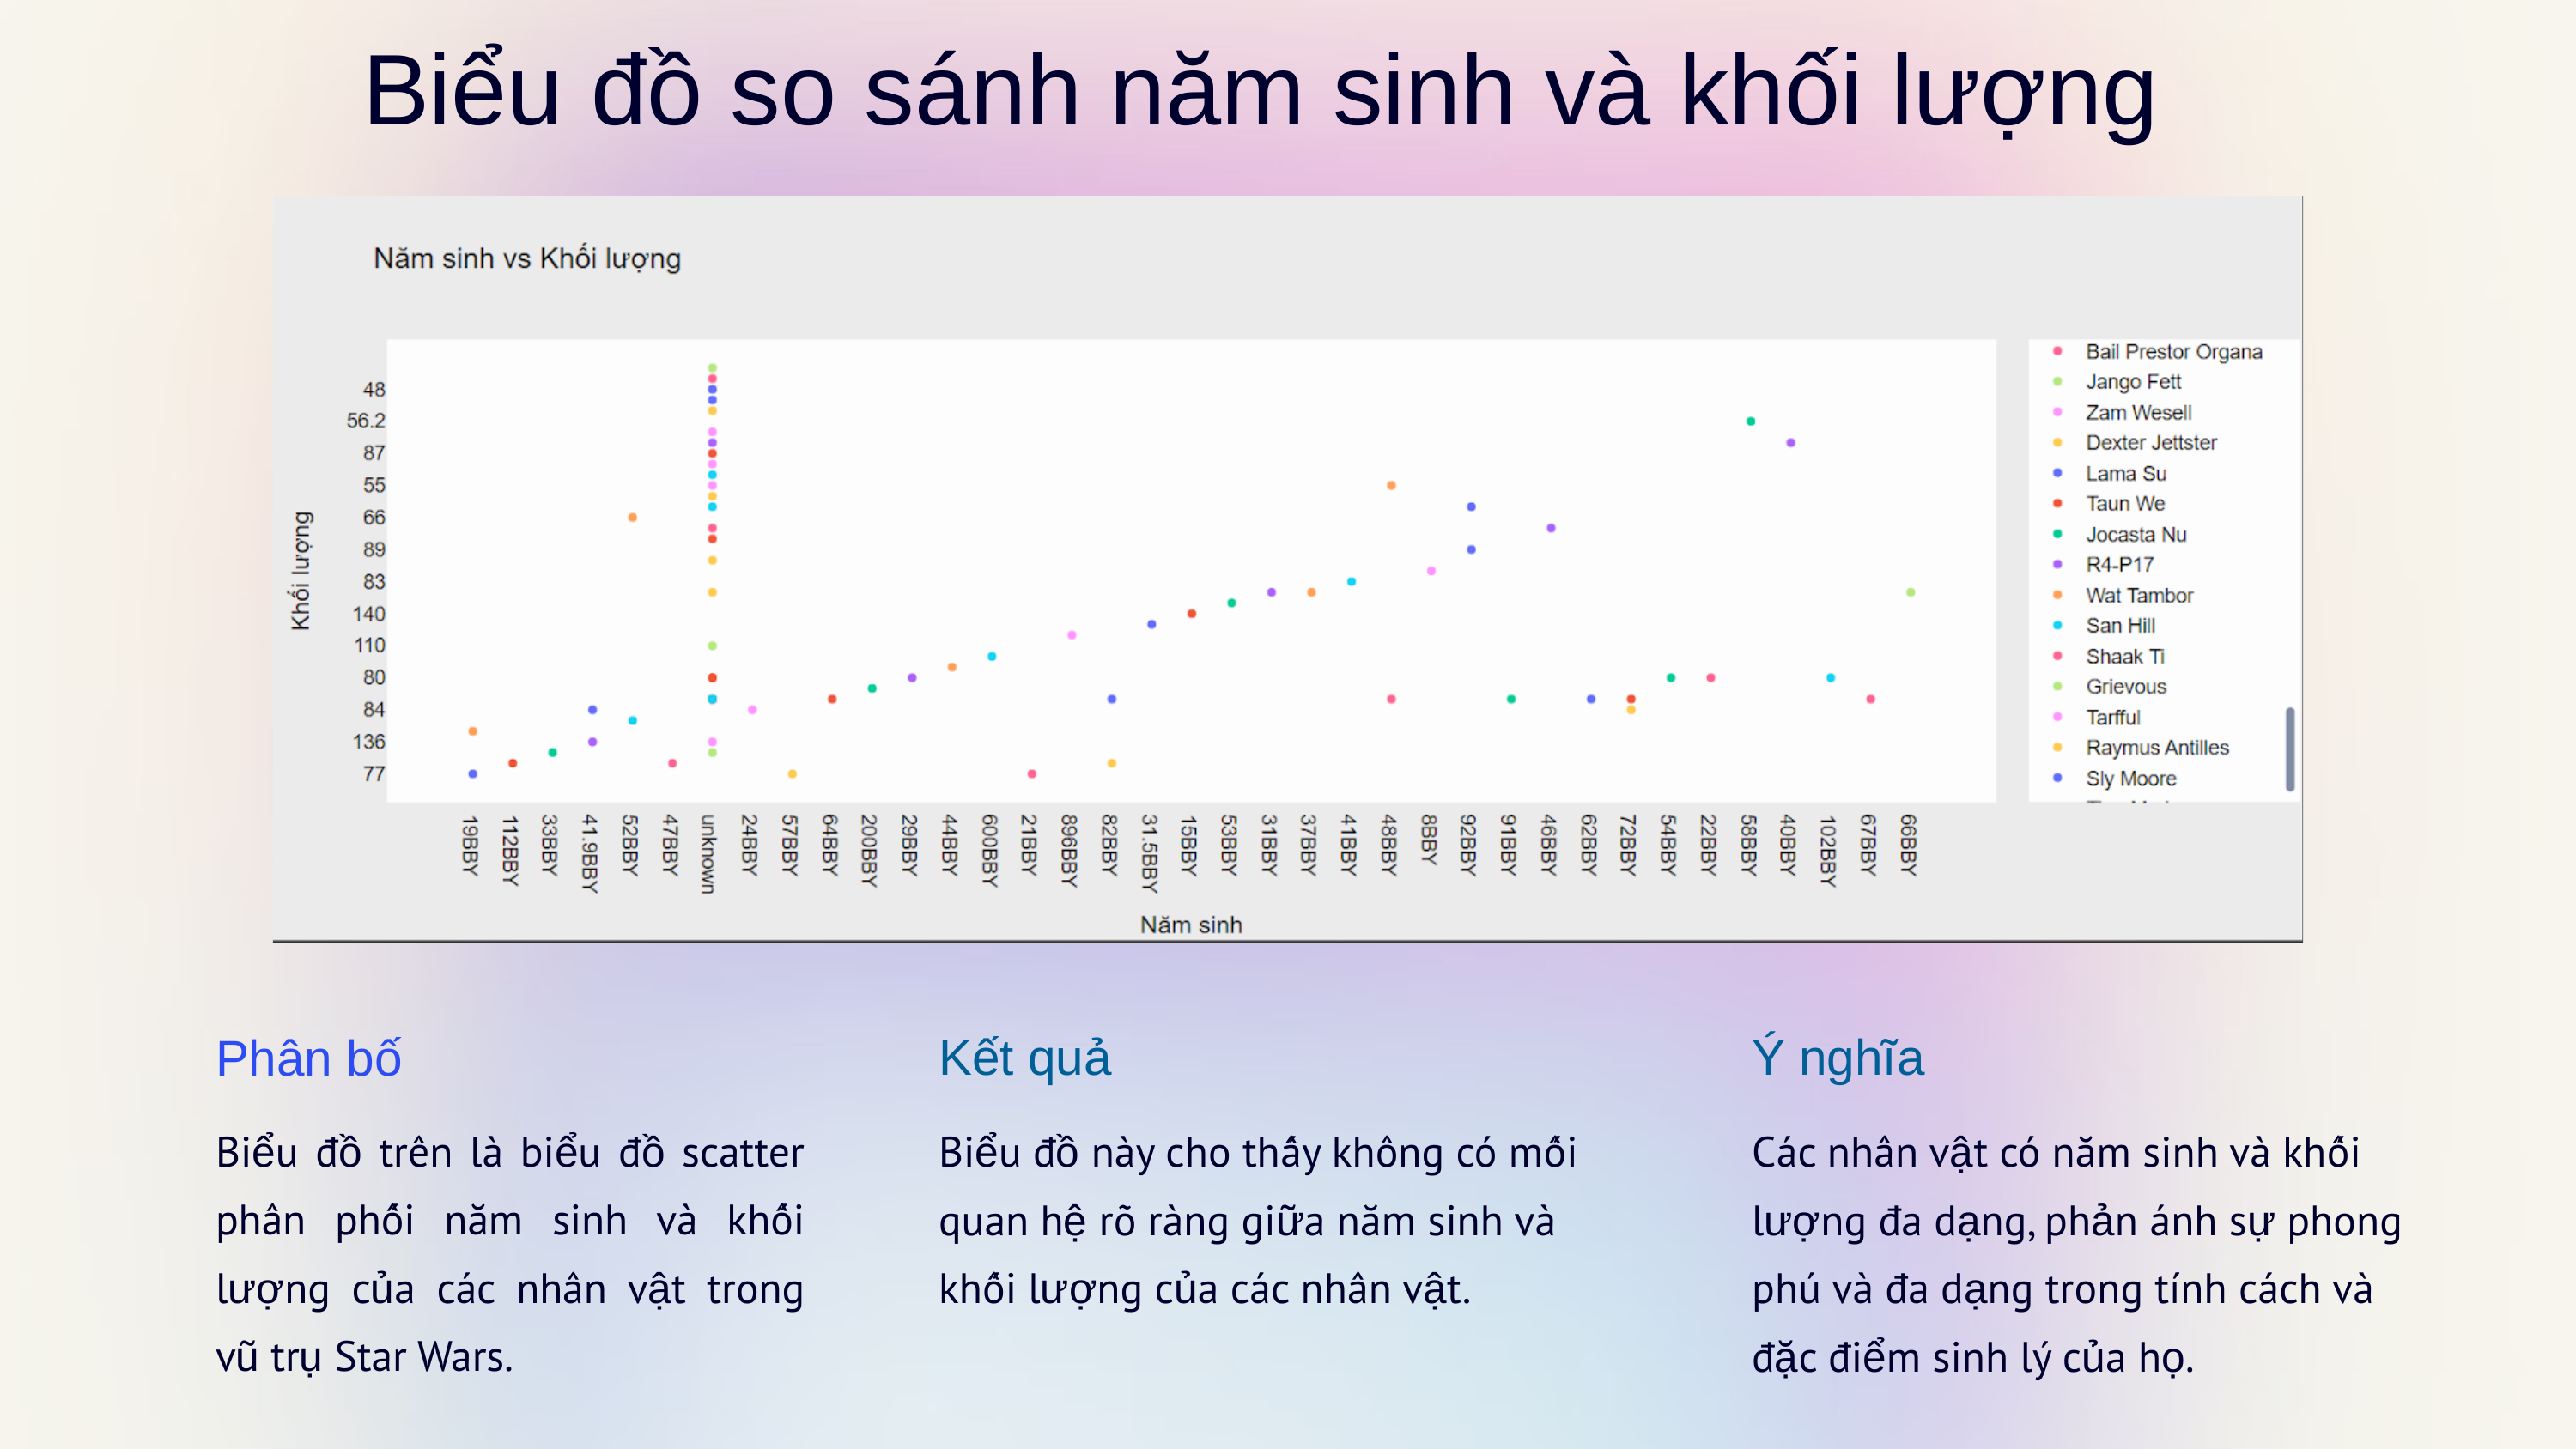

Biểu đồ so sánh năm sinh và khối lượng

Kết quả
Biểu đồ này cho thấy không có mối quan hệ rõ ràng giữa năm sinh và khối lượng của các nhân vật.

Ý nghĩa
Các nhân vật có năm sinh và khối lượng đa dạng, phản ánh sự phong phú và đa dạng trong tính cách và đặc điểm sinh lý của họ.
Phân bố
Biểu đồ trên là biểu đồ scatter phân phối năm sinh và khối lượng của các nhân vật trong vũ trụ Star Wars.